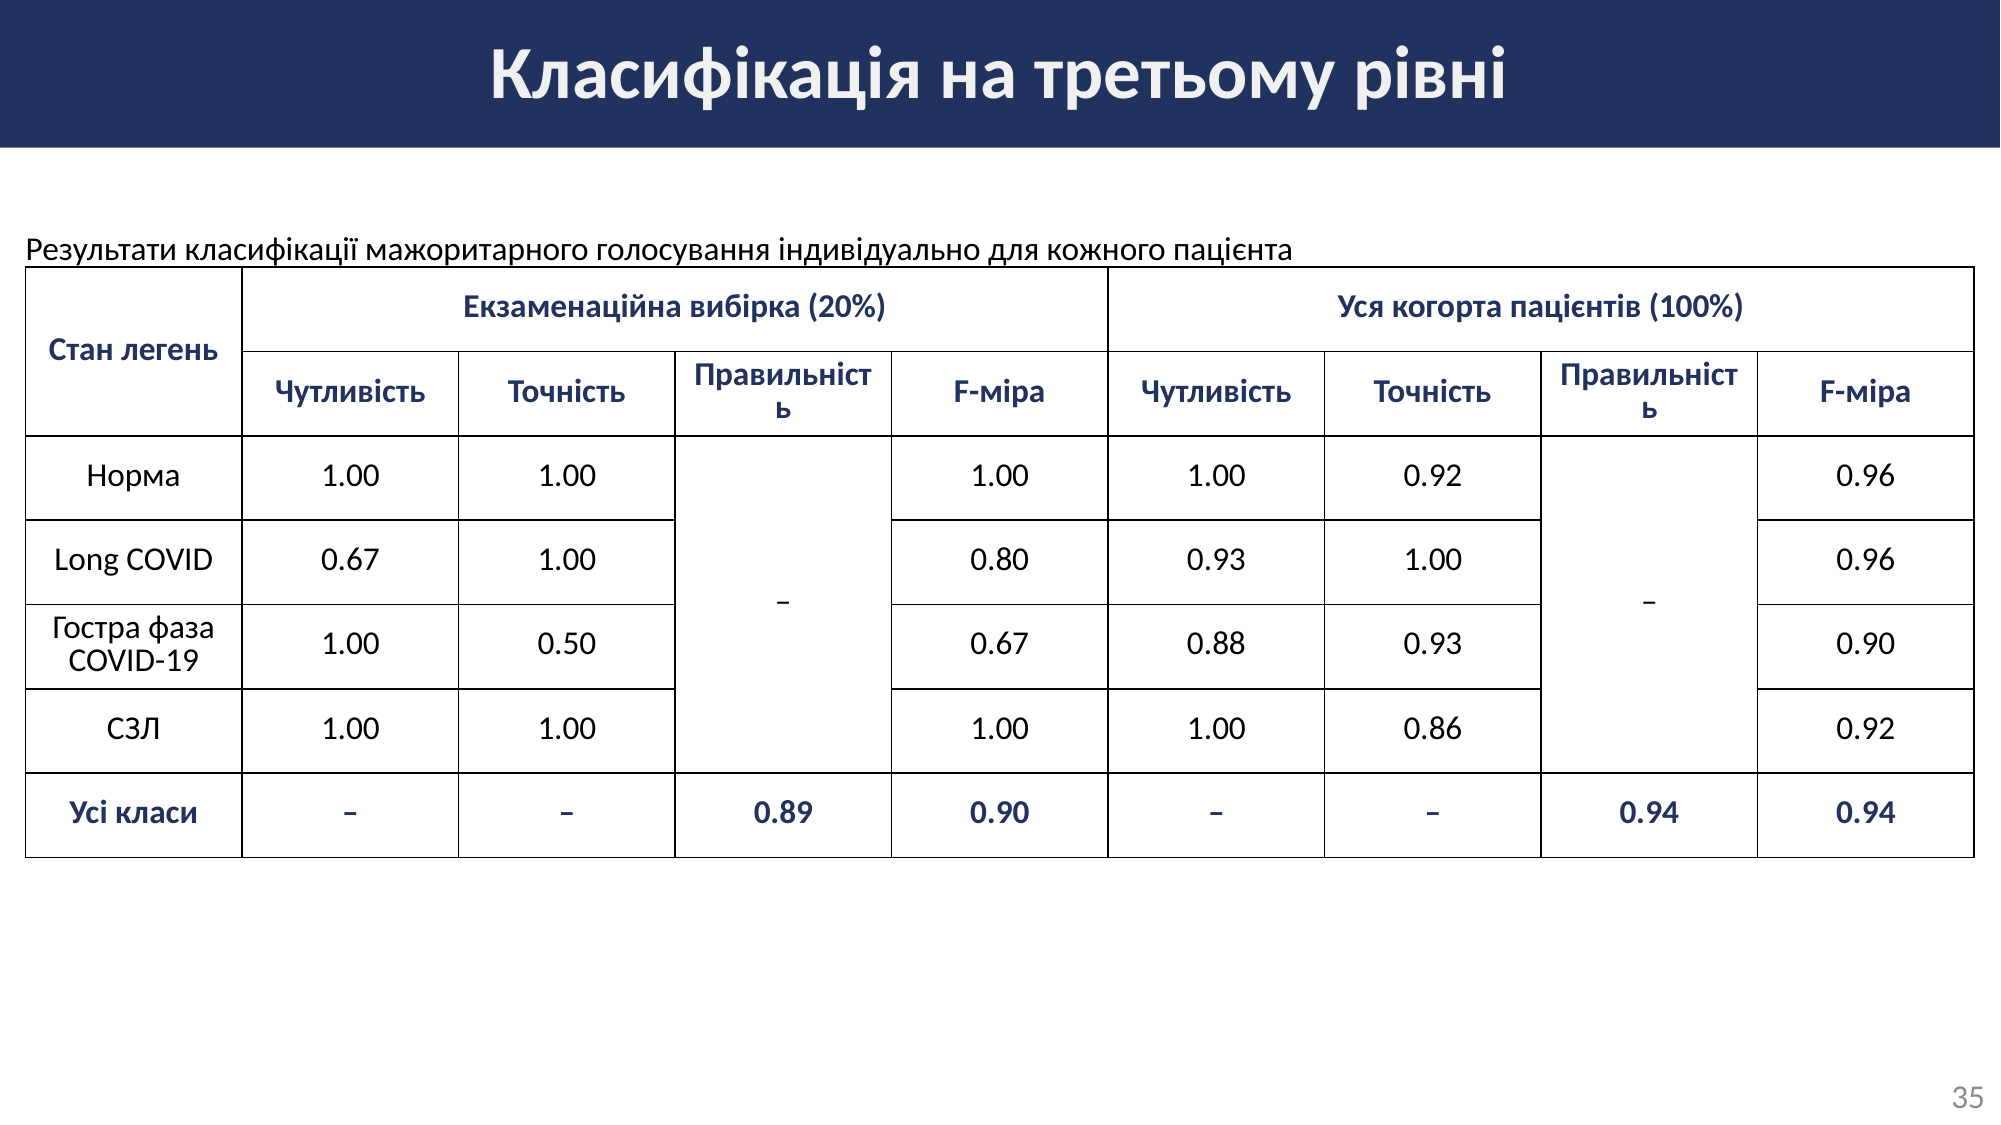

# Класифікація на третьому рівні
Результати класифікації мажоритарного голосування індивідуально для кожного пацієнта
| Стан легень | Екзаменаційна вибірка (20%) |  |  |  | Уся когорта пацієнтів (100%) |  |  |  |
| --- | --- | --- | --- | --- | --- | --- | --- | --- |
|  | Чутливість | Точність | Правильність | F-міра | Чутливість | Точність | Правильність | F-міра |
| Норма | 1.00 | 1.00 | – | 1.00 | 1.00 | 0.92 | – | 0.96 |
| Long COVID | 0.67 | 1.00 |  | 0.80 | 0.93 | 1.00 |  | 0.96 |
| Гостра фаза COVID-19 | 1.00 | 0.50 |  | 0.67 | 0.88 | 0.93 |  | 0.90 |
| СЗЛ | 1.00 | 1.00 |  | 1.00 | 1.00 | 0.86 |  | 0.92 |
| Усі класи | – | – | 0.89 | 0.90 | – | – | 0.94 | 0.94 |
35